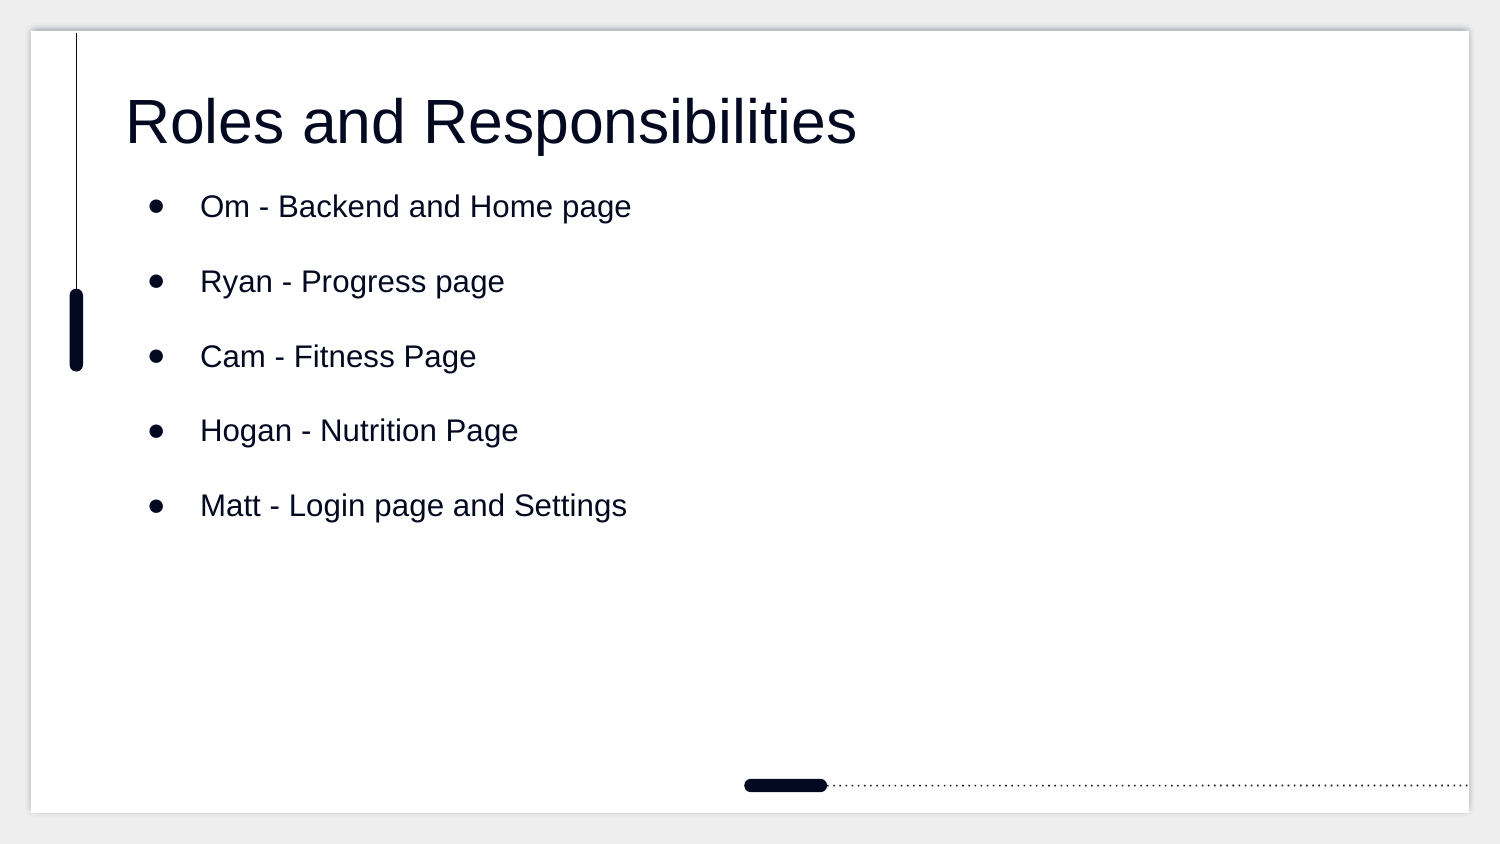

# Roles and Responsibilities
Om - Backend and Home page

Ryan - Progress page

Cam - Fitness Page

Hogan - Nutrition Page

Matt - Login page and Settings